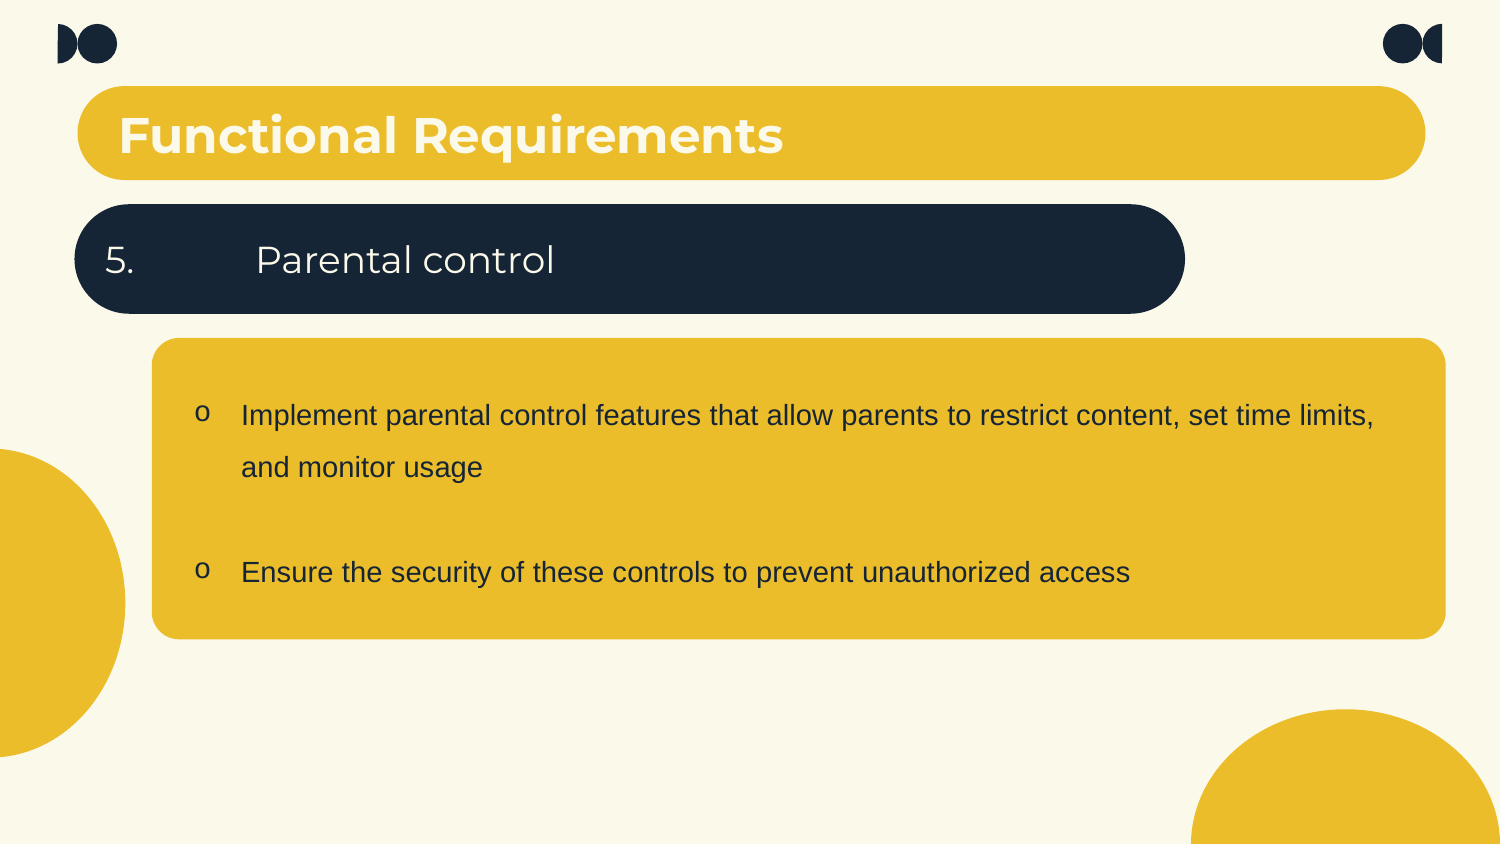

Functional Requirements

5.	Parental control

Implement parental control features that allow parents to restrict content, set time limits, and monitor usage

Ensure the security of these controls to prevent unauthorized access